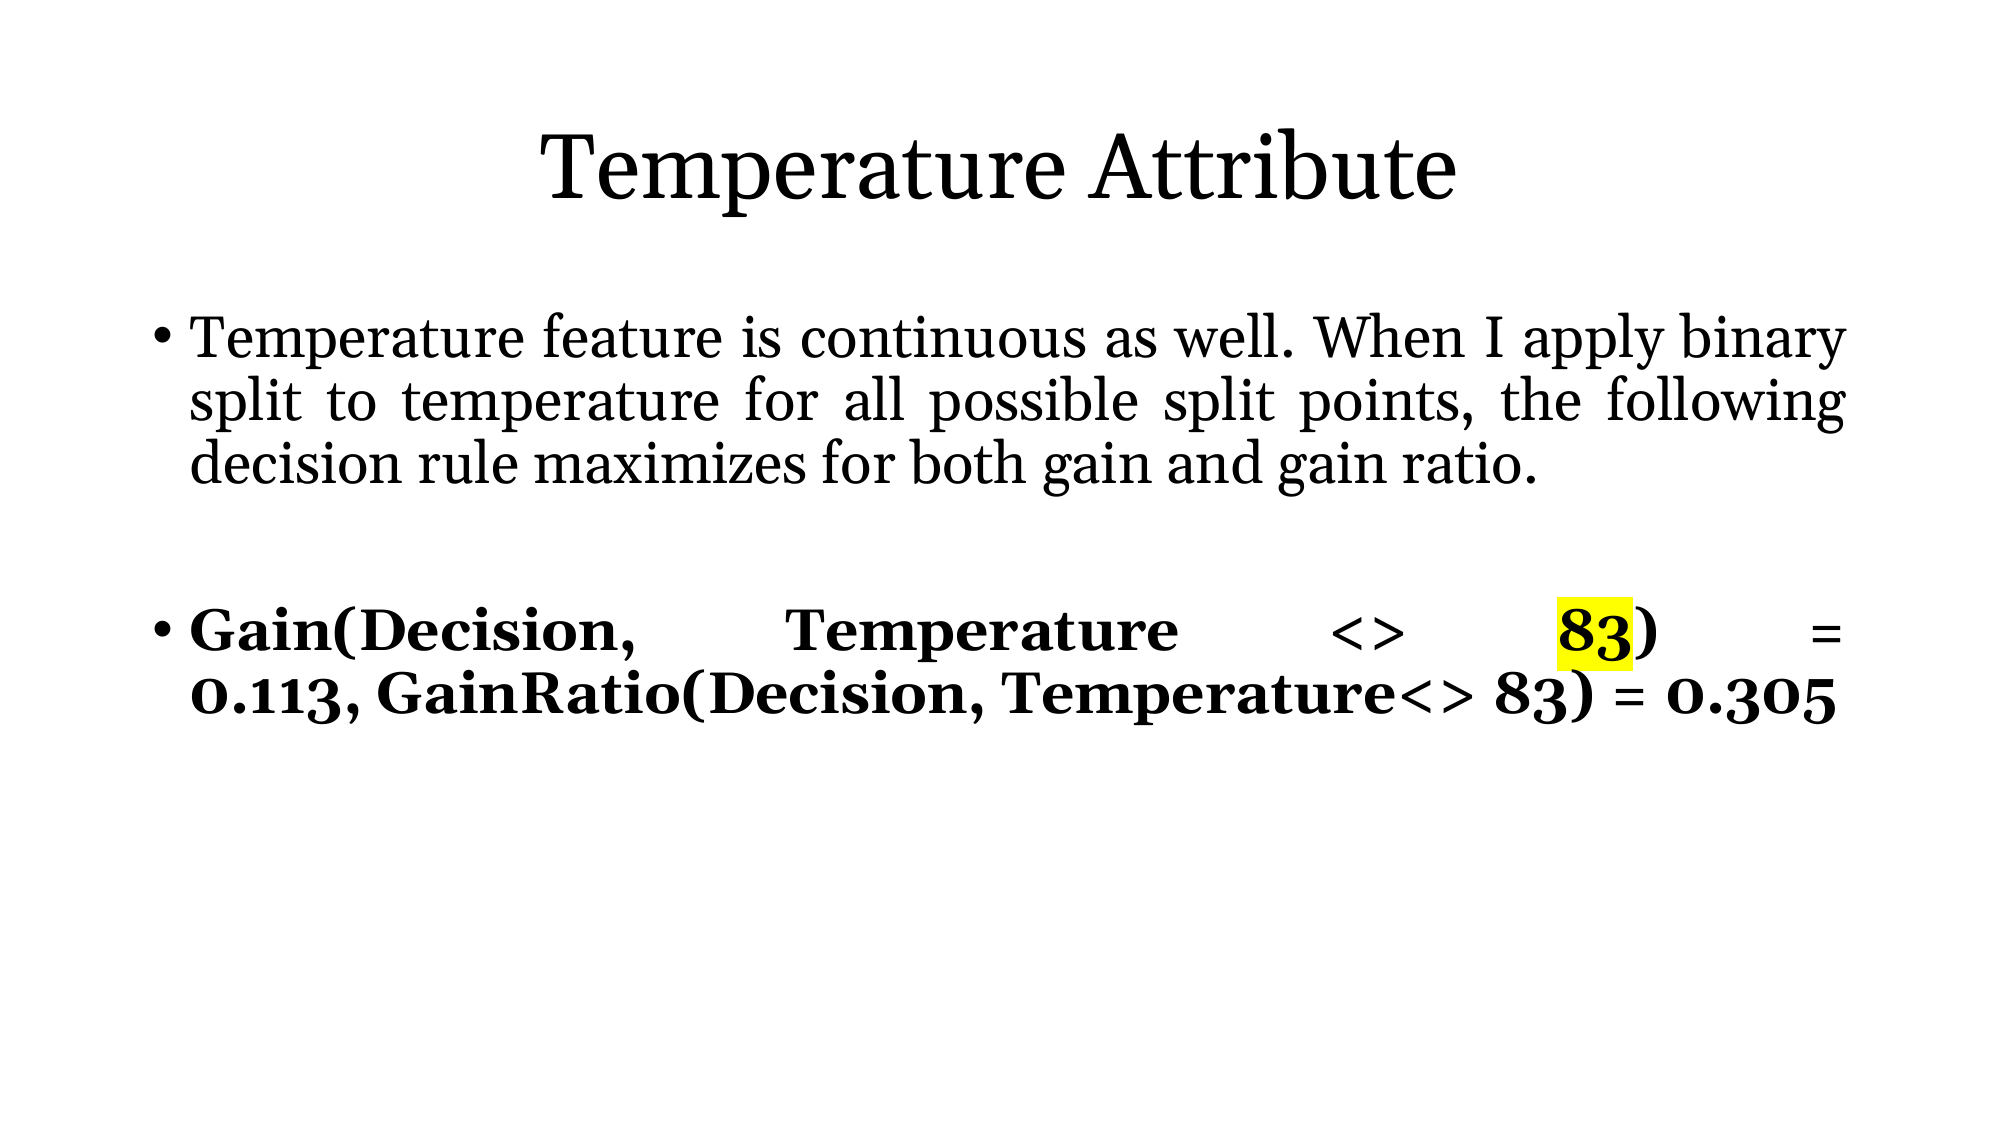

# Temperature Attribute
Temperature feature is continuous as well. When I apply binary split to temperature for all possible split points, the following decision rule maximizes for both gain and gain ratio.

Gain(Decision, Temperature <> 83) = 0.113, GainRatio(Decision, Temperature<> 83) = 0.305